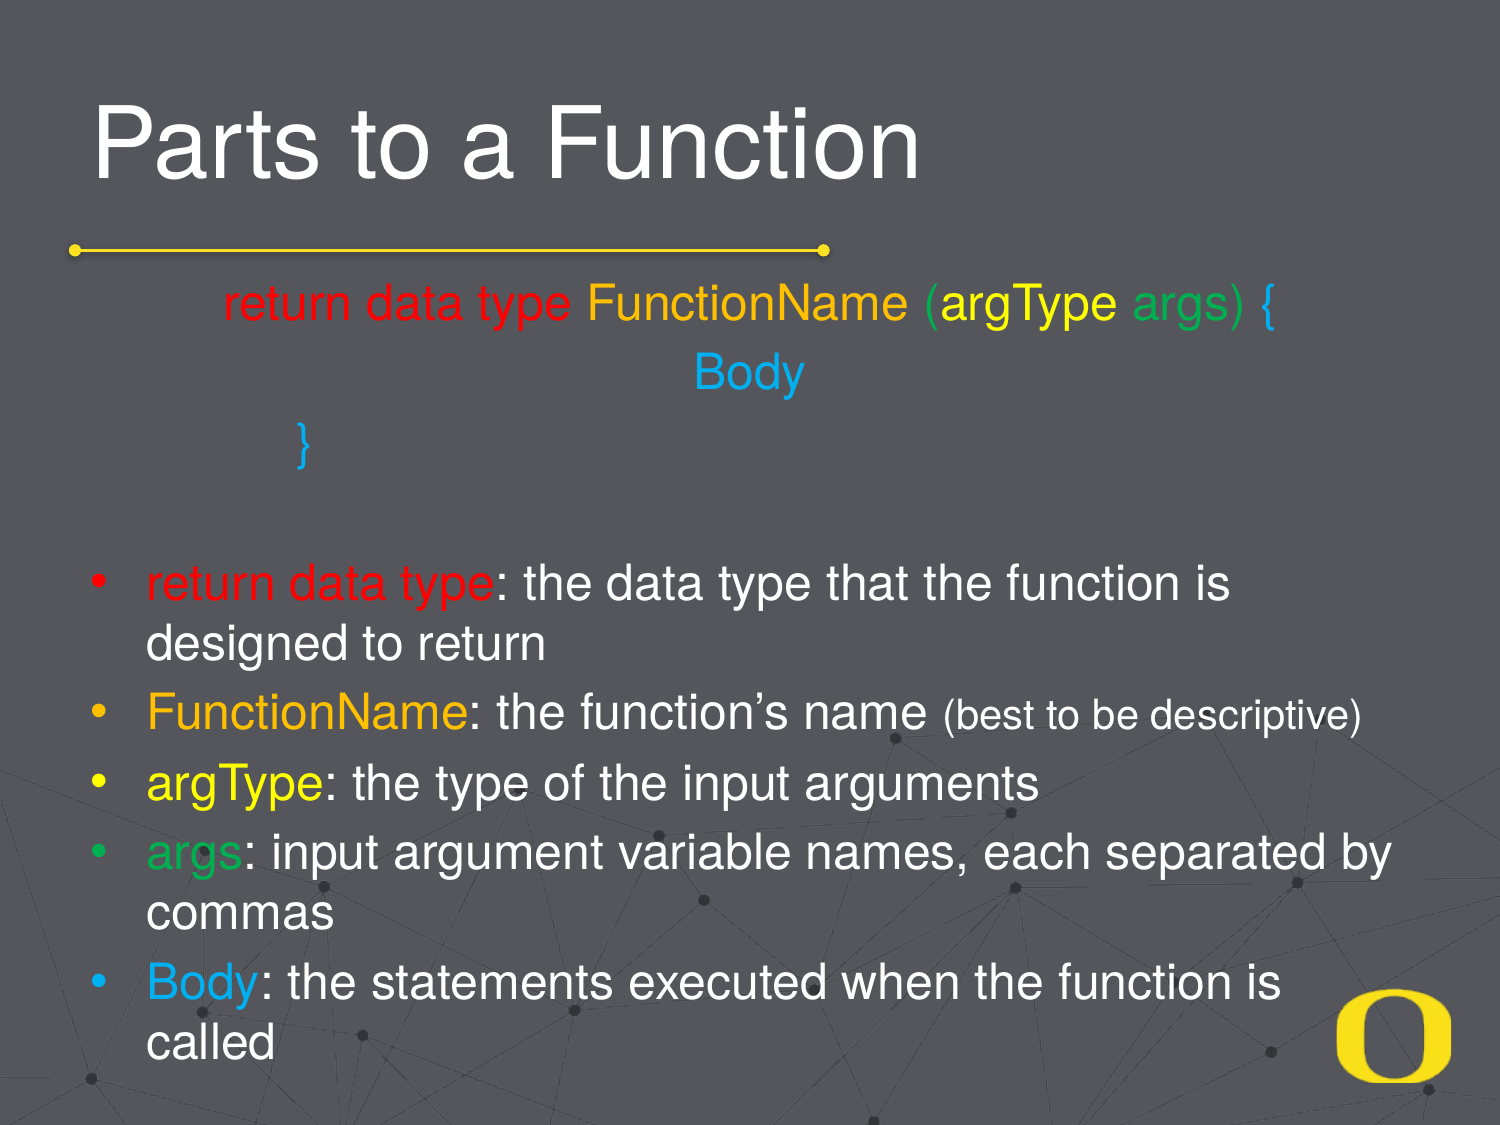

# Parts to a Function
return data type FunctionName (argType args) {
Body
	    }

return data type: the data type that the function is designed to return
FunctionName: the function’s name (best to be descriptive)
argType: the type of the input arguments
args: input argument variable names, each separated by commas
Body: the statements executed when the function is called